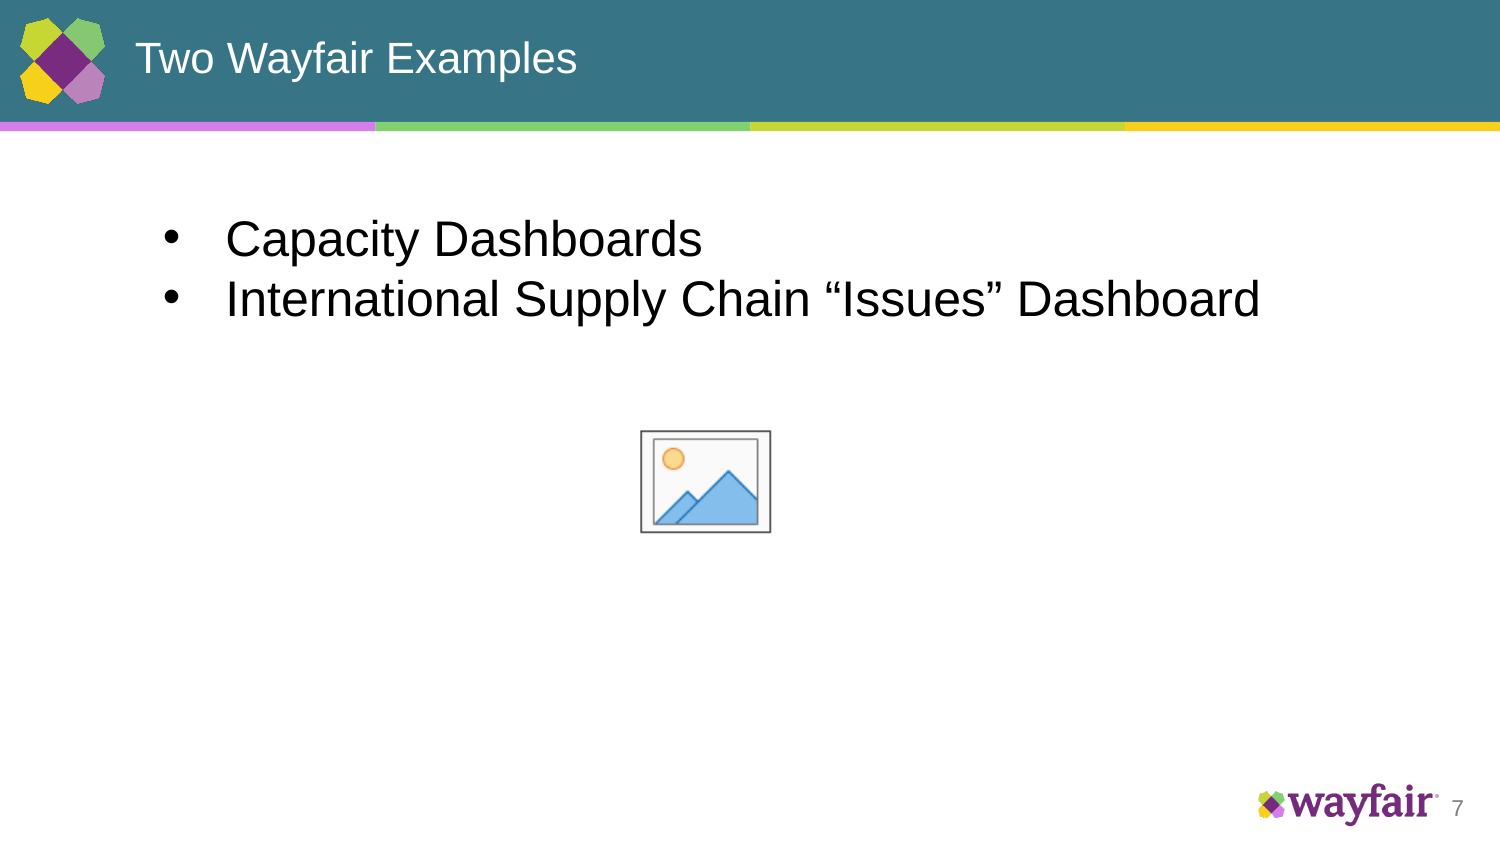

# Two Wayfair Examples
Capacity Dashboards
International Supply Chain “Issues” Dashboard